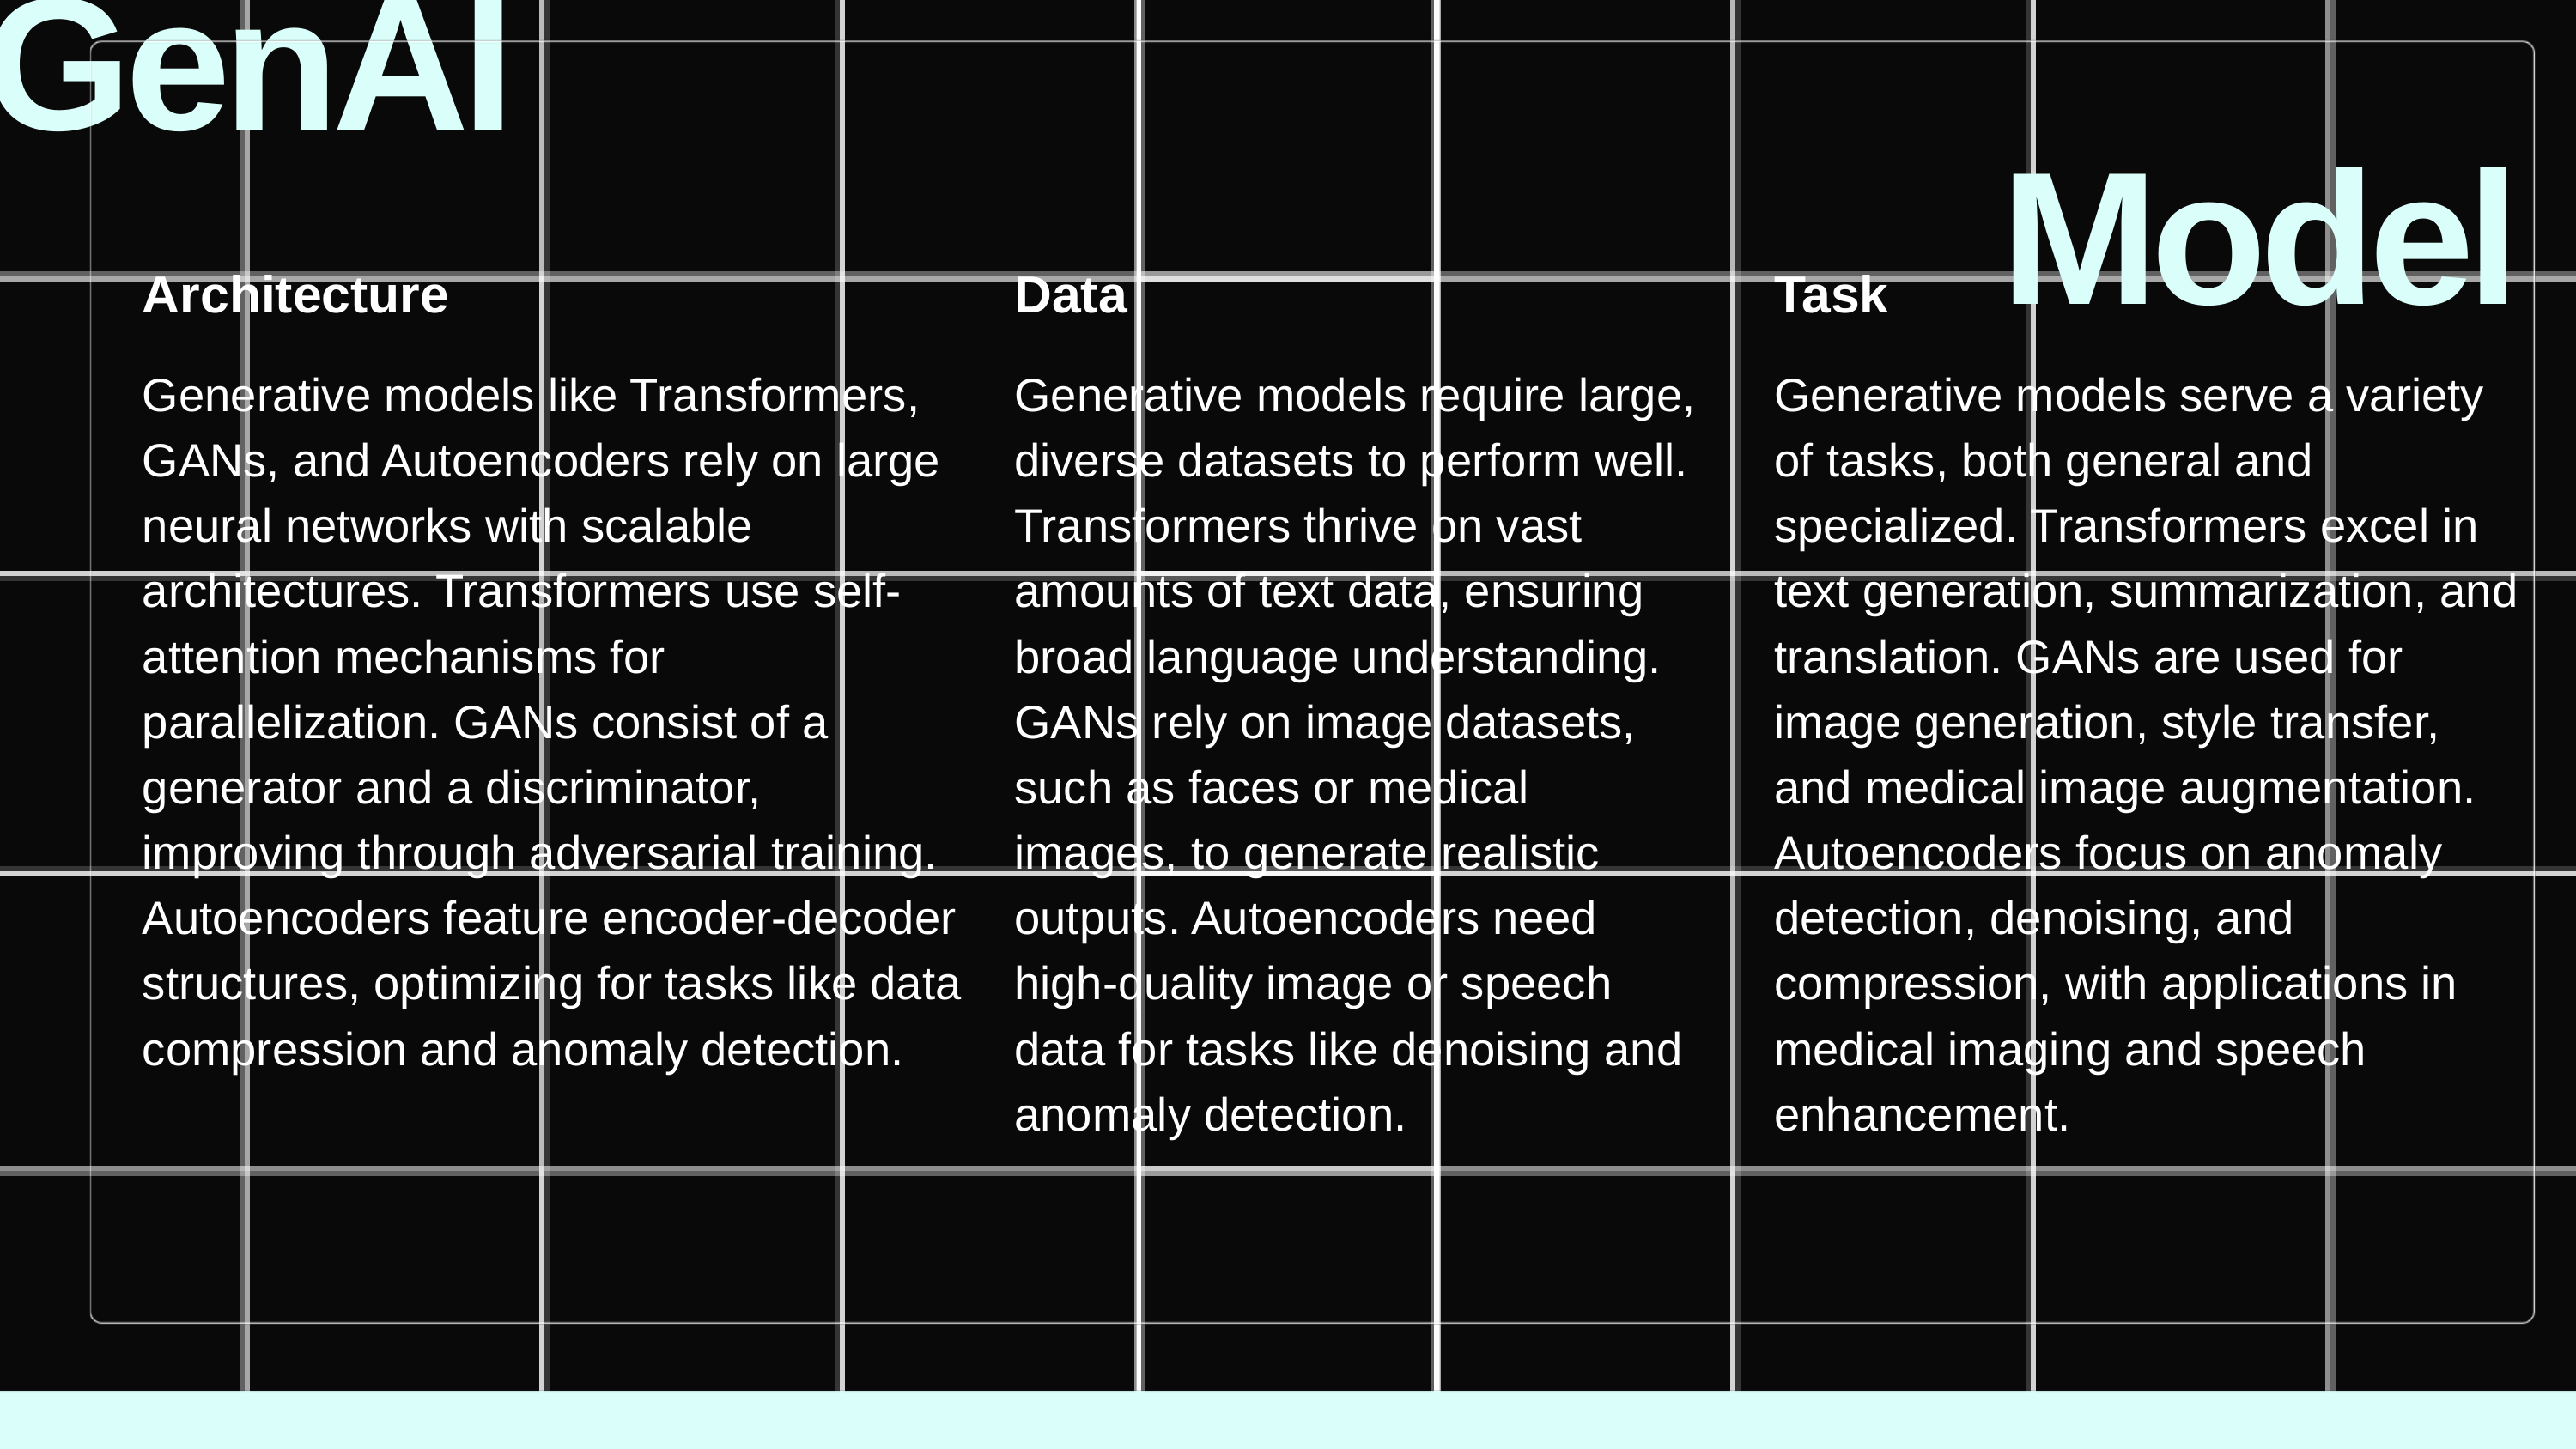

GenAI
Model

Architecture
Data
Task
Generative models like Transformers, GANs, and Autoencoders rely on large neural networks with scalable architectures. Transformers use self-attention mechanisms for parallelization. GANs consist of a generator and a discriminator, improving through adversarial training. Autoencoders feature encoder-decoder structures, optimizing for tasks like data compression and anomaly detection.
Generative models require large, diverse datasets to perform well. Transformers thrive on vast amounts of text data, ensuring broad language understanding. GANs rely on image datasets, such as faces or medical images, to generate realistic outputs. Autoencoders need high-quality image or speech data for tasks like denoising and anomaly detection.
Generative models serve a variety of tasks, both general and specialized. Transformers excel in text generation, summarization, and translation. GANs are used for image generation, style transfer, and medical image augmentation. Autoencoders focus on anomaly detection, denoising, and compression, with applications in medical imaging and speech enhancement.